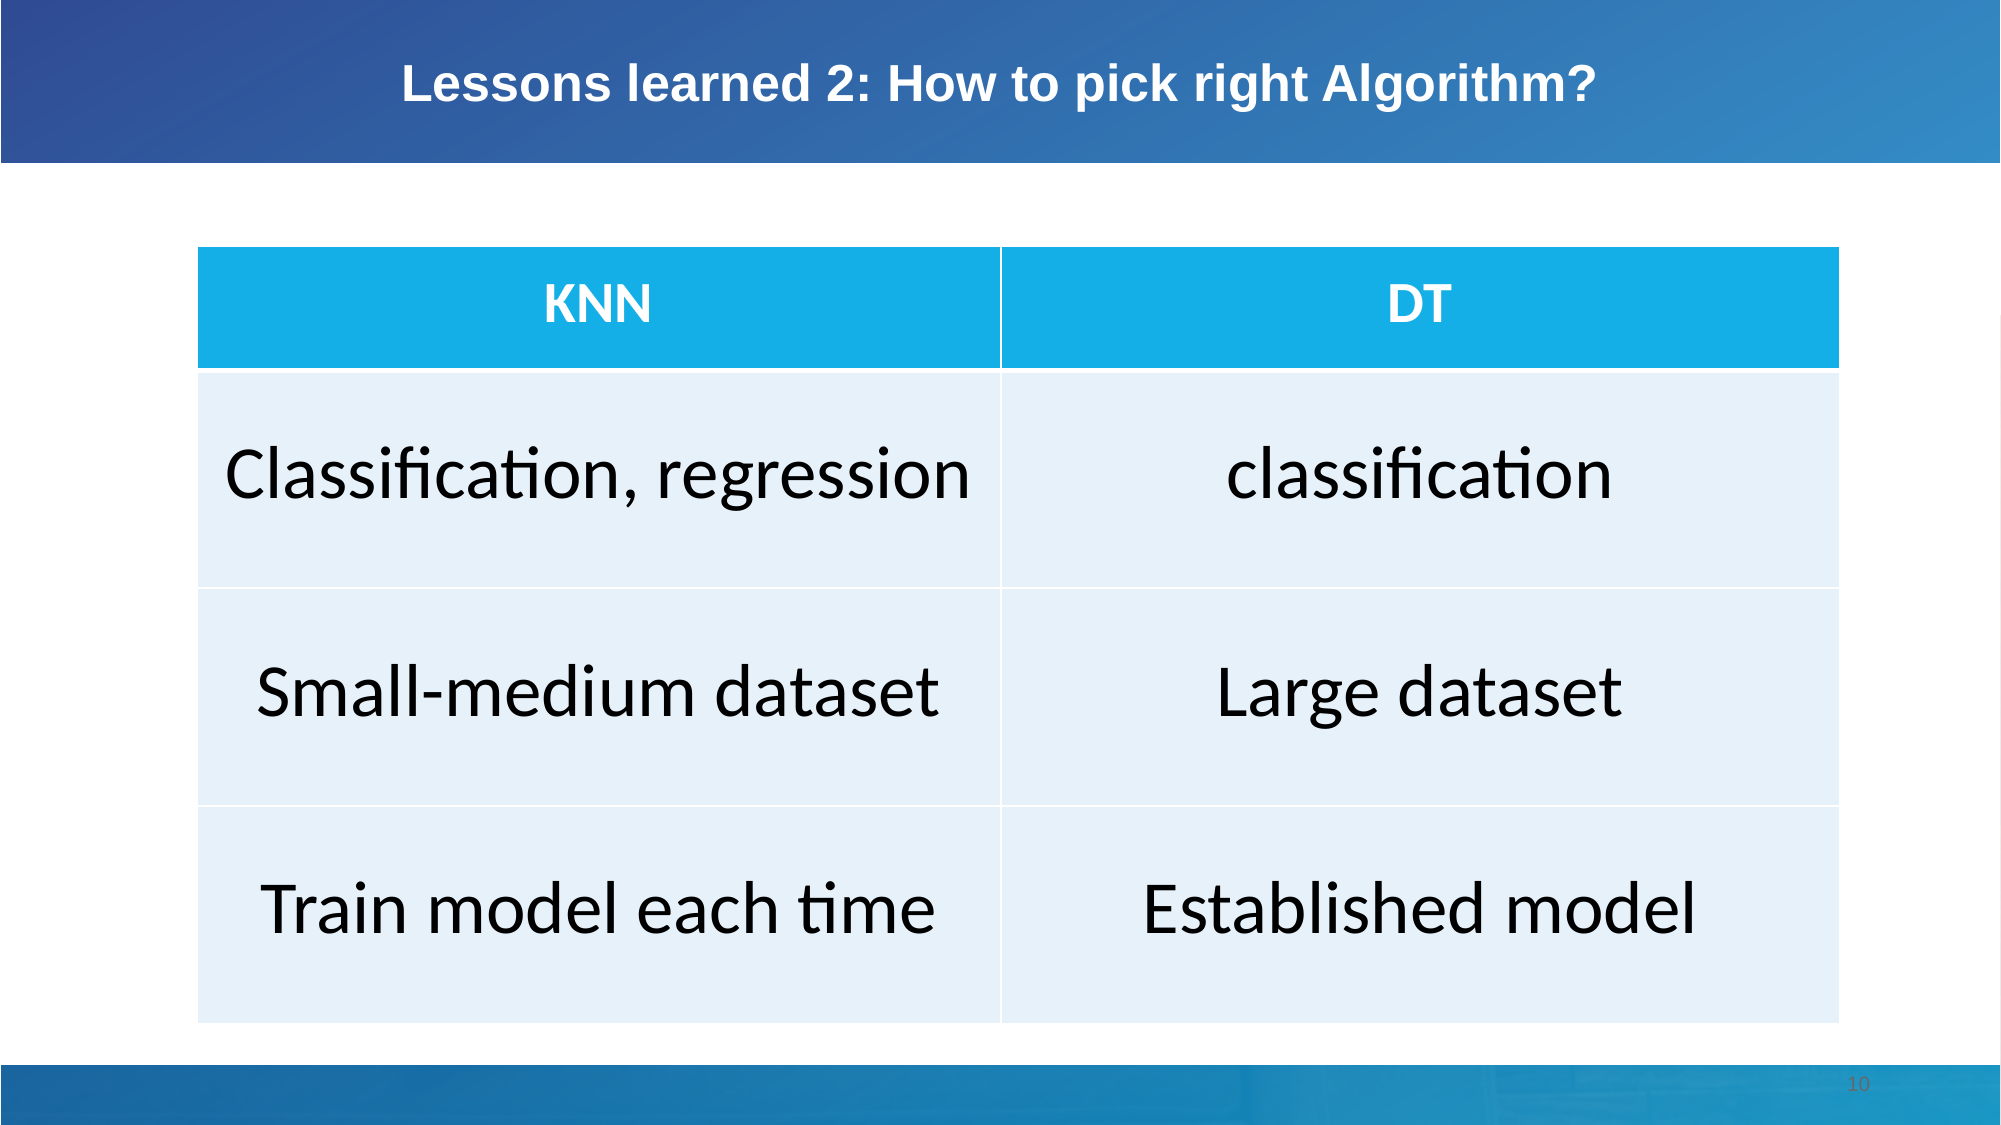

# Lessons learned 2: How to pick right Algorithm?
| KNN | DT |
| --- | --- |
| Classification, regression | classification |
| Small-medium dataset | Large dataset |
| Train model each time | Established model |
10